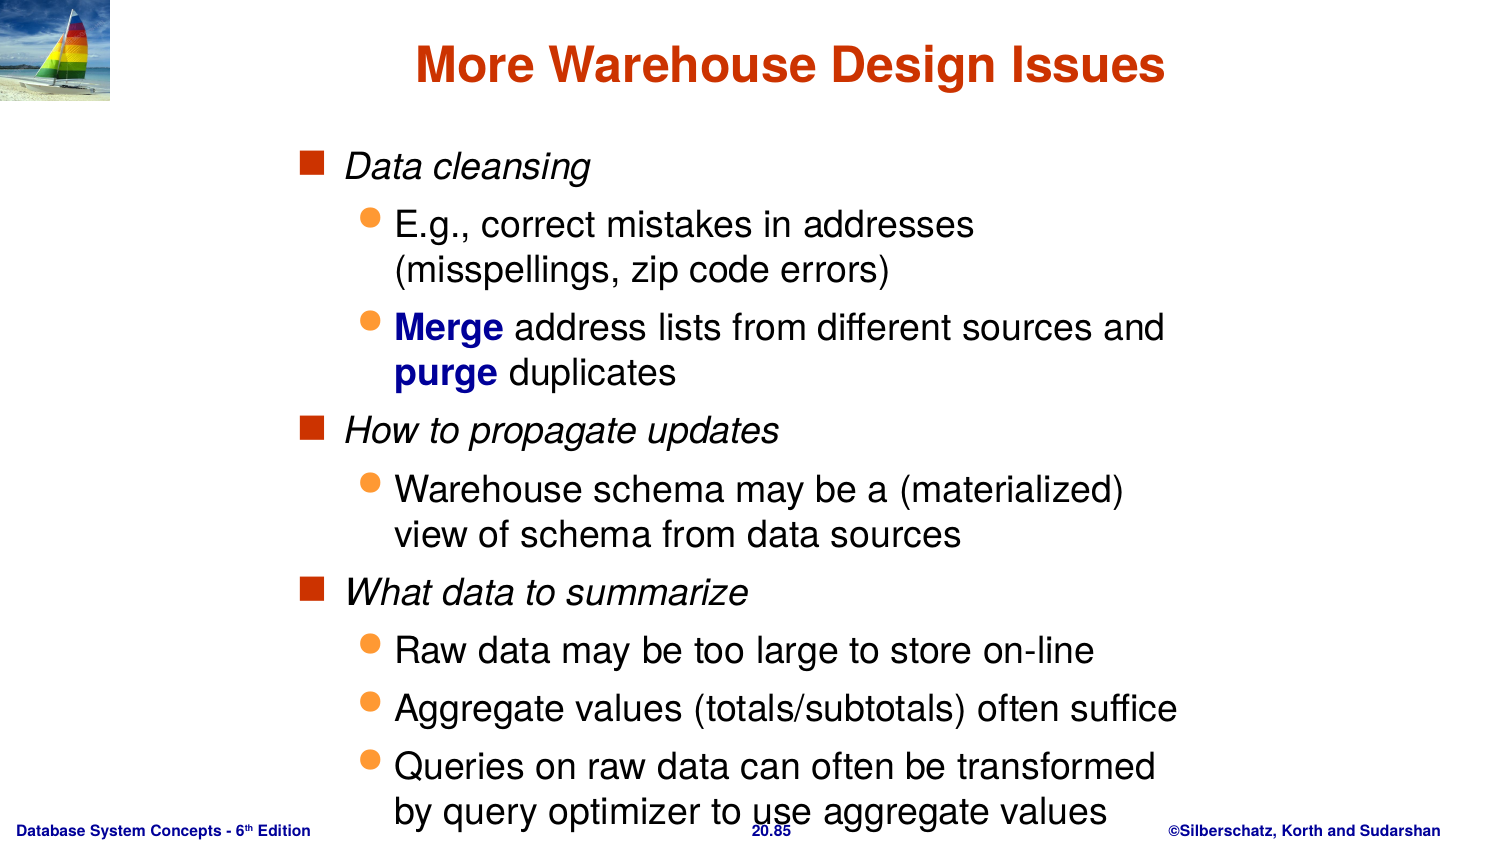

# More Warehouse Design Issues
Data cleansing
E.g., correct mistakes in addresses (misspellings, zip code errors)
Merge address lists from different sources and purge duplicates
How to propagate updates
Warehouse schema may be a (materialized) view of schema from data sources
What data to summarize
Raw data may be too large to store on-line
Aggregate values (totals/subtotals) often suffice
Queries on raw data can often be transformed by query optimizer to use aggregate values